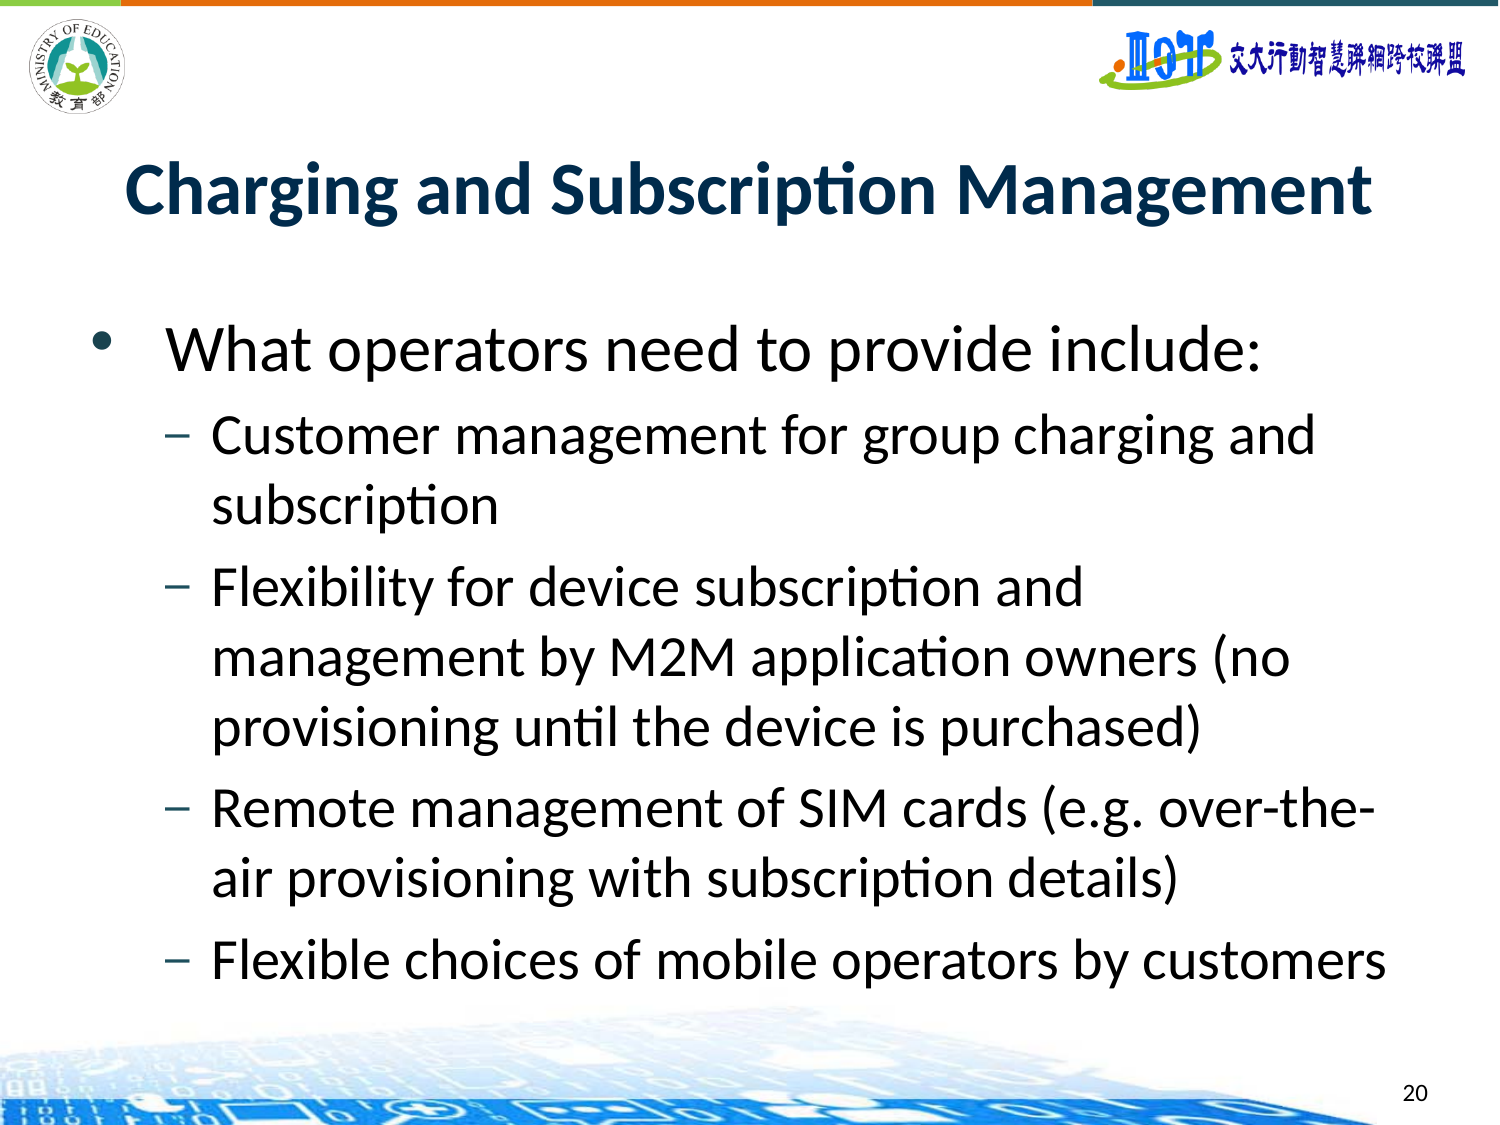

# Charging and Subscription Management
What operators need to provide include:
Customer management for group charging and subscription
Flexibility for device subscription and management by M2M application owners (no provisioning until the device is purchased)
Remote management of SIM cards (e.g. over-the-air provisioning with subscription details)
Flexible choices of mobile operators by customers
20